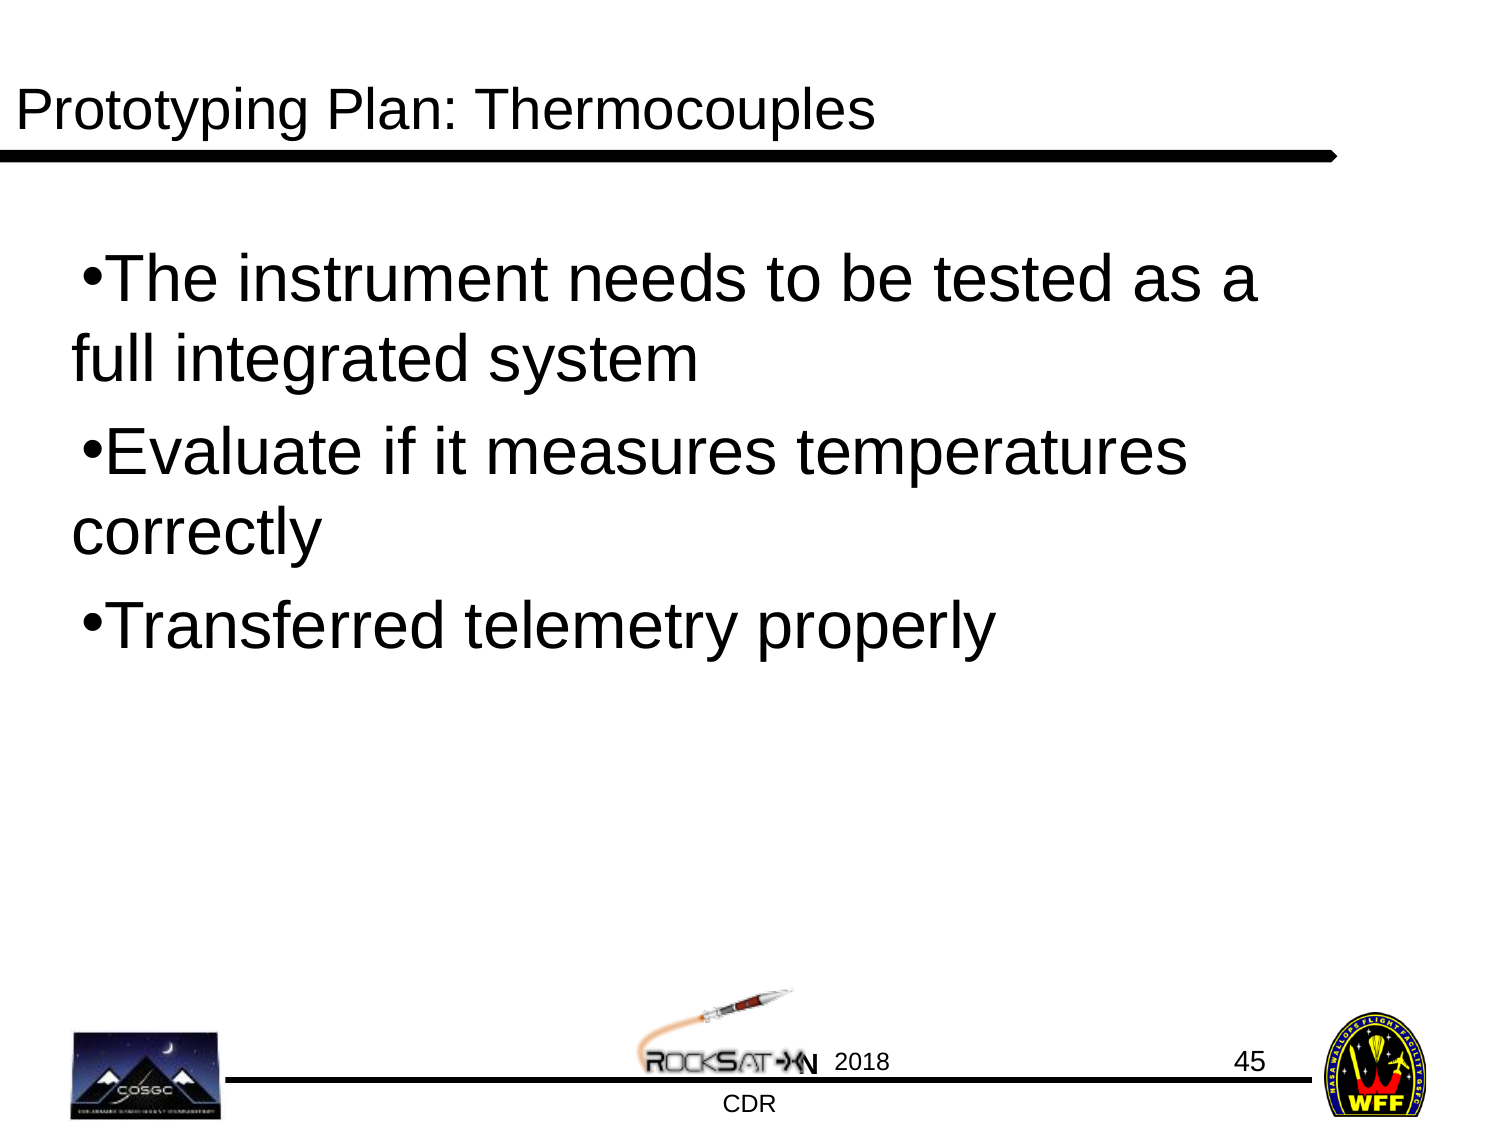

# Prototyping Plan: Thermocouples
The instrument needs to be tested as a full integrated system
Evaluate if it measures temperatures correctly
Transferred telemetry properly

45